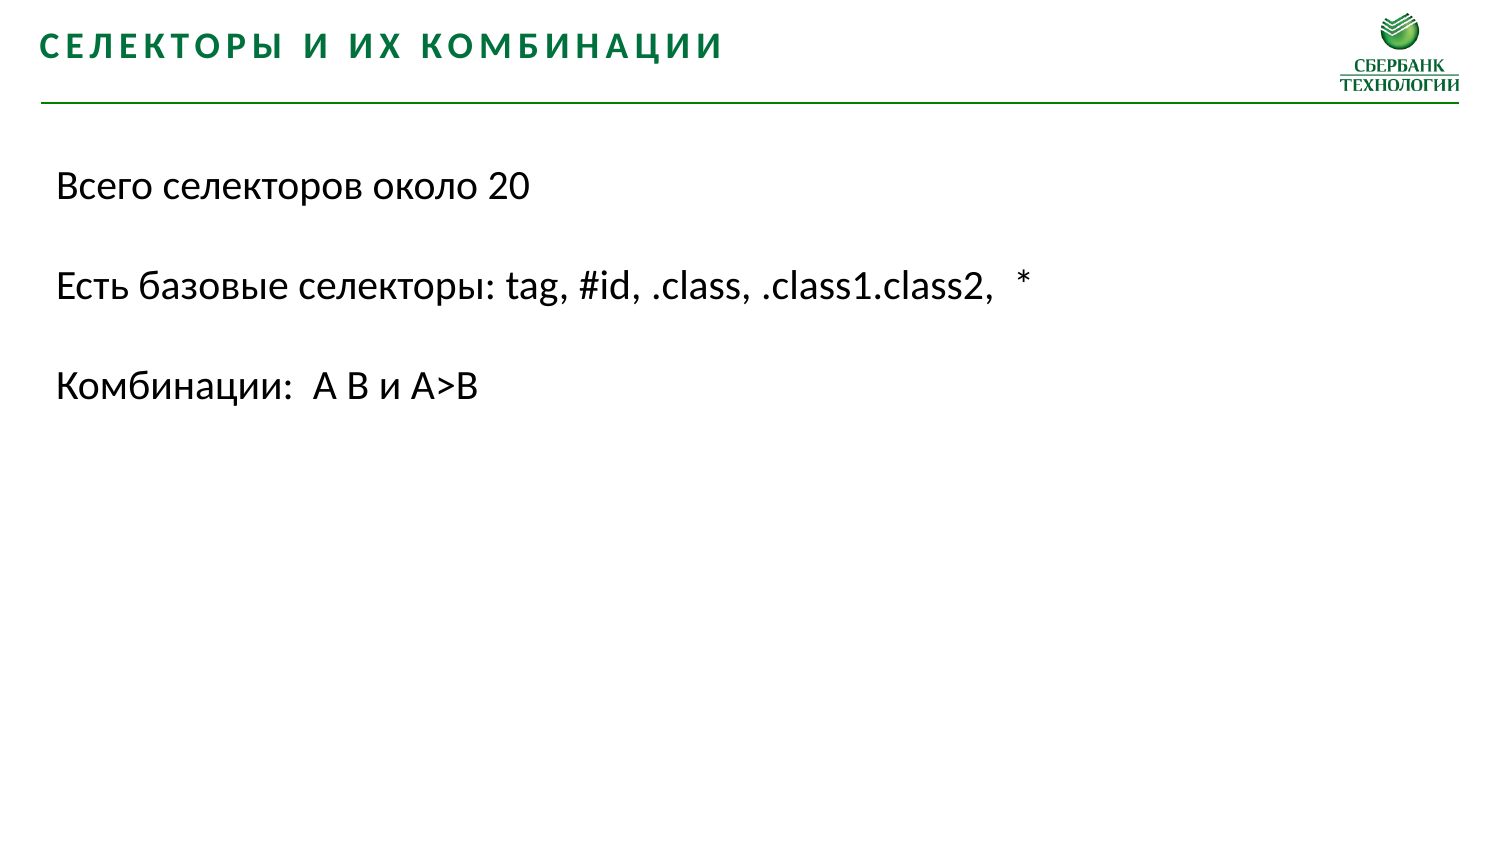

Селекторы и их комбинации
Всего селекторов около 20

Есть базовые селекторы: tag, #id, .class, .class1.class2,  *

Комбинации:  A B и A>B